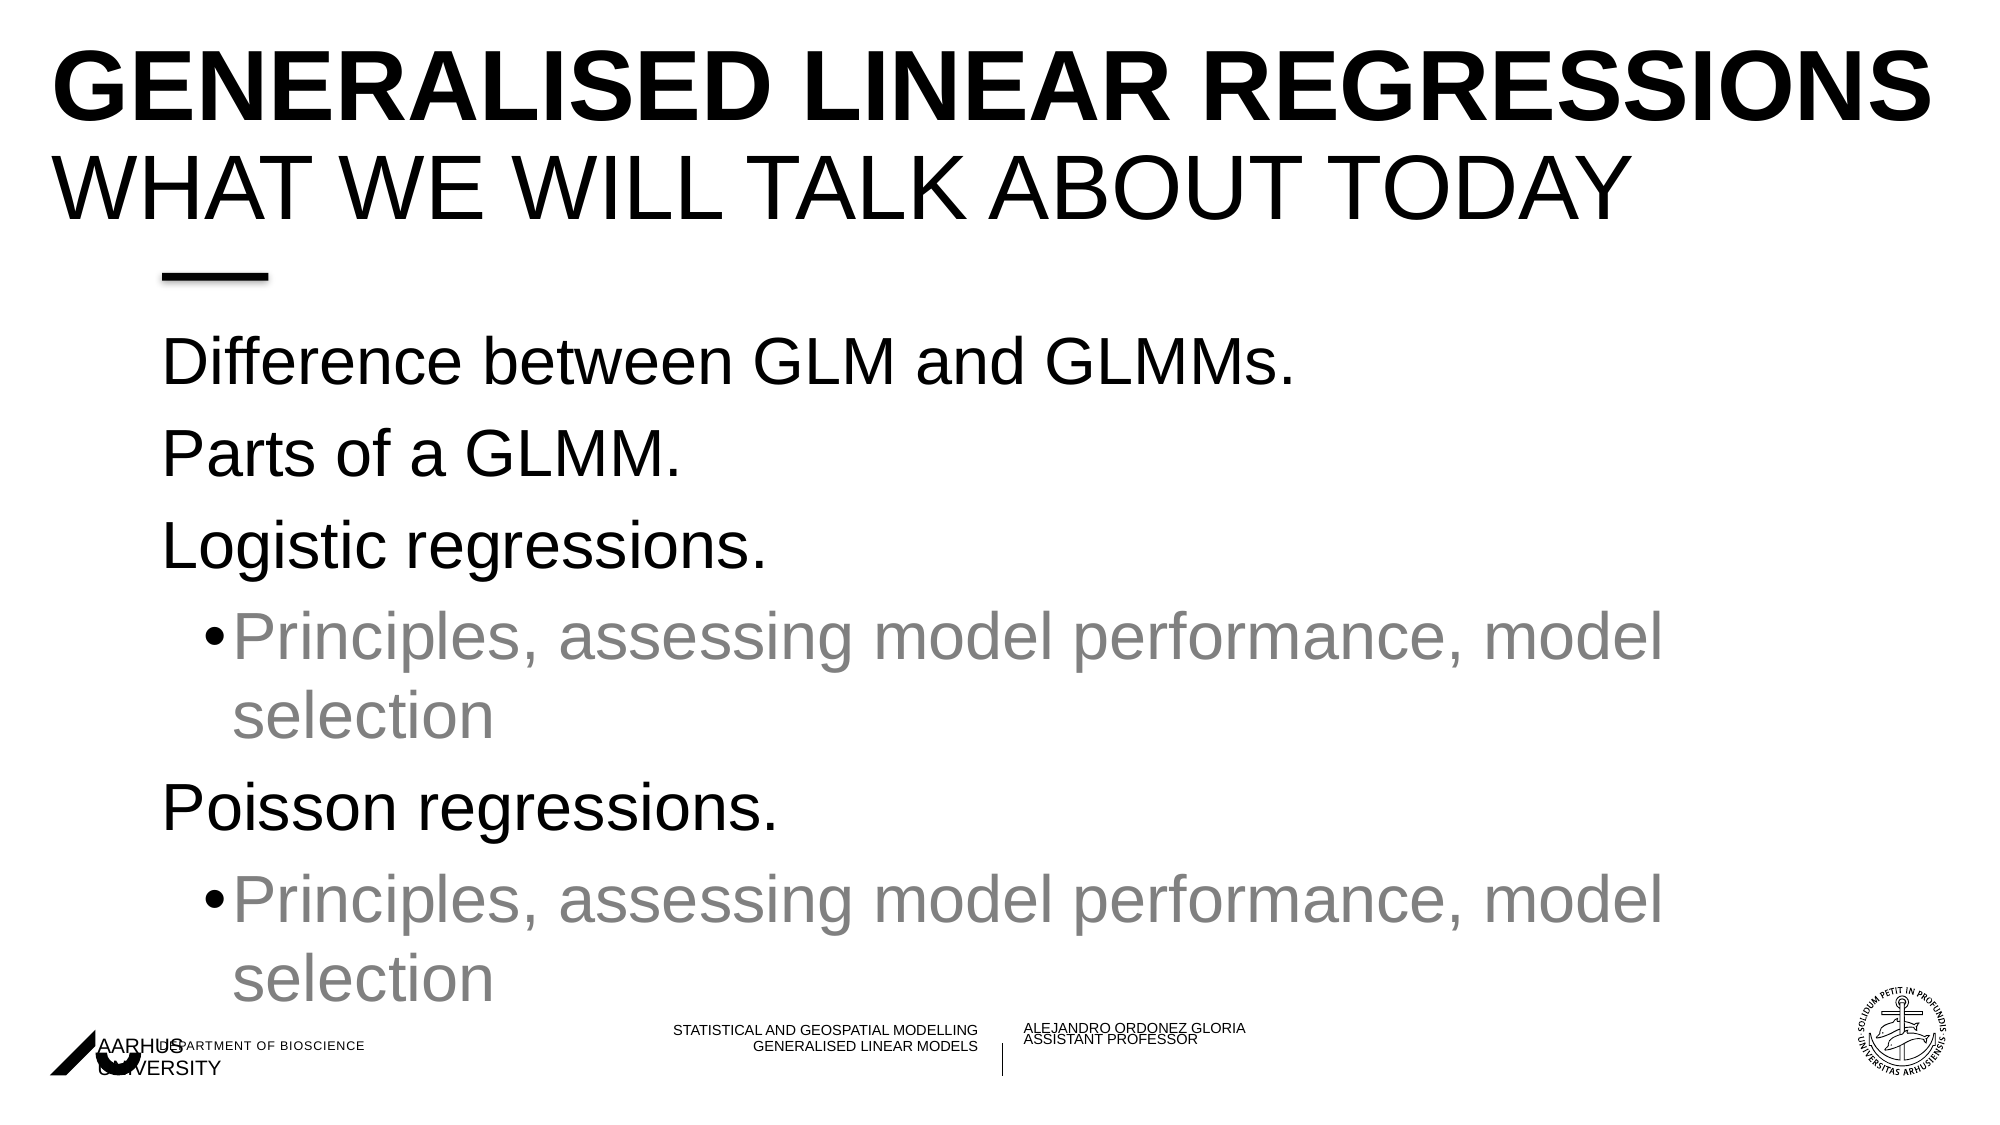

# Generalised LINEAR regressions What we will talk about today
Difference between GLM and GLMMs.
Parts of a GLMM.
Logistic regressions.
Principles, assessing model performance, model selection
Poisson regressions.
Principles, assessing model performance, model selection
20/09/202227/08/2018